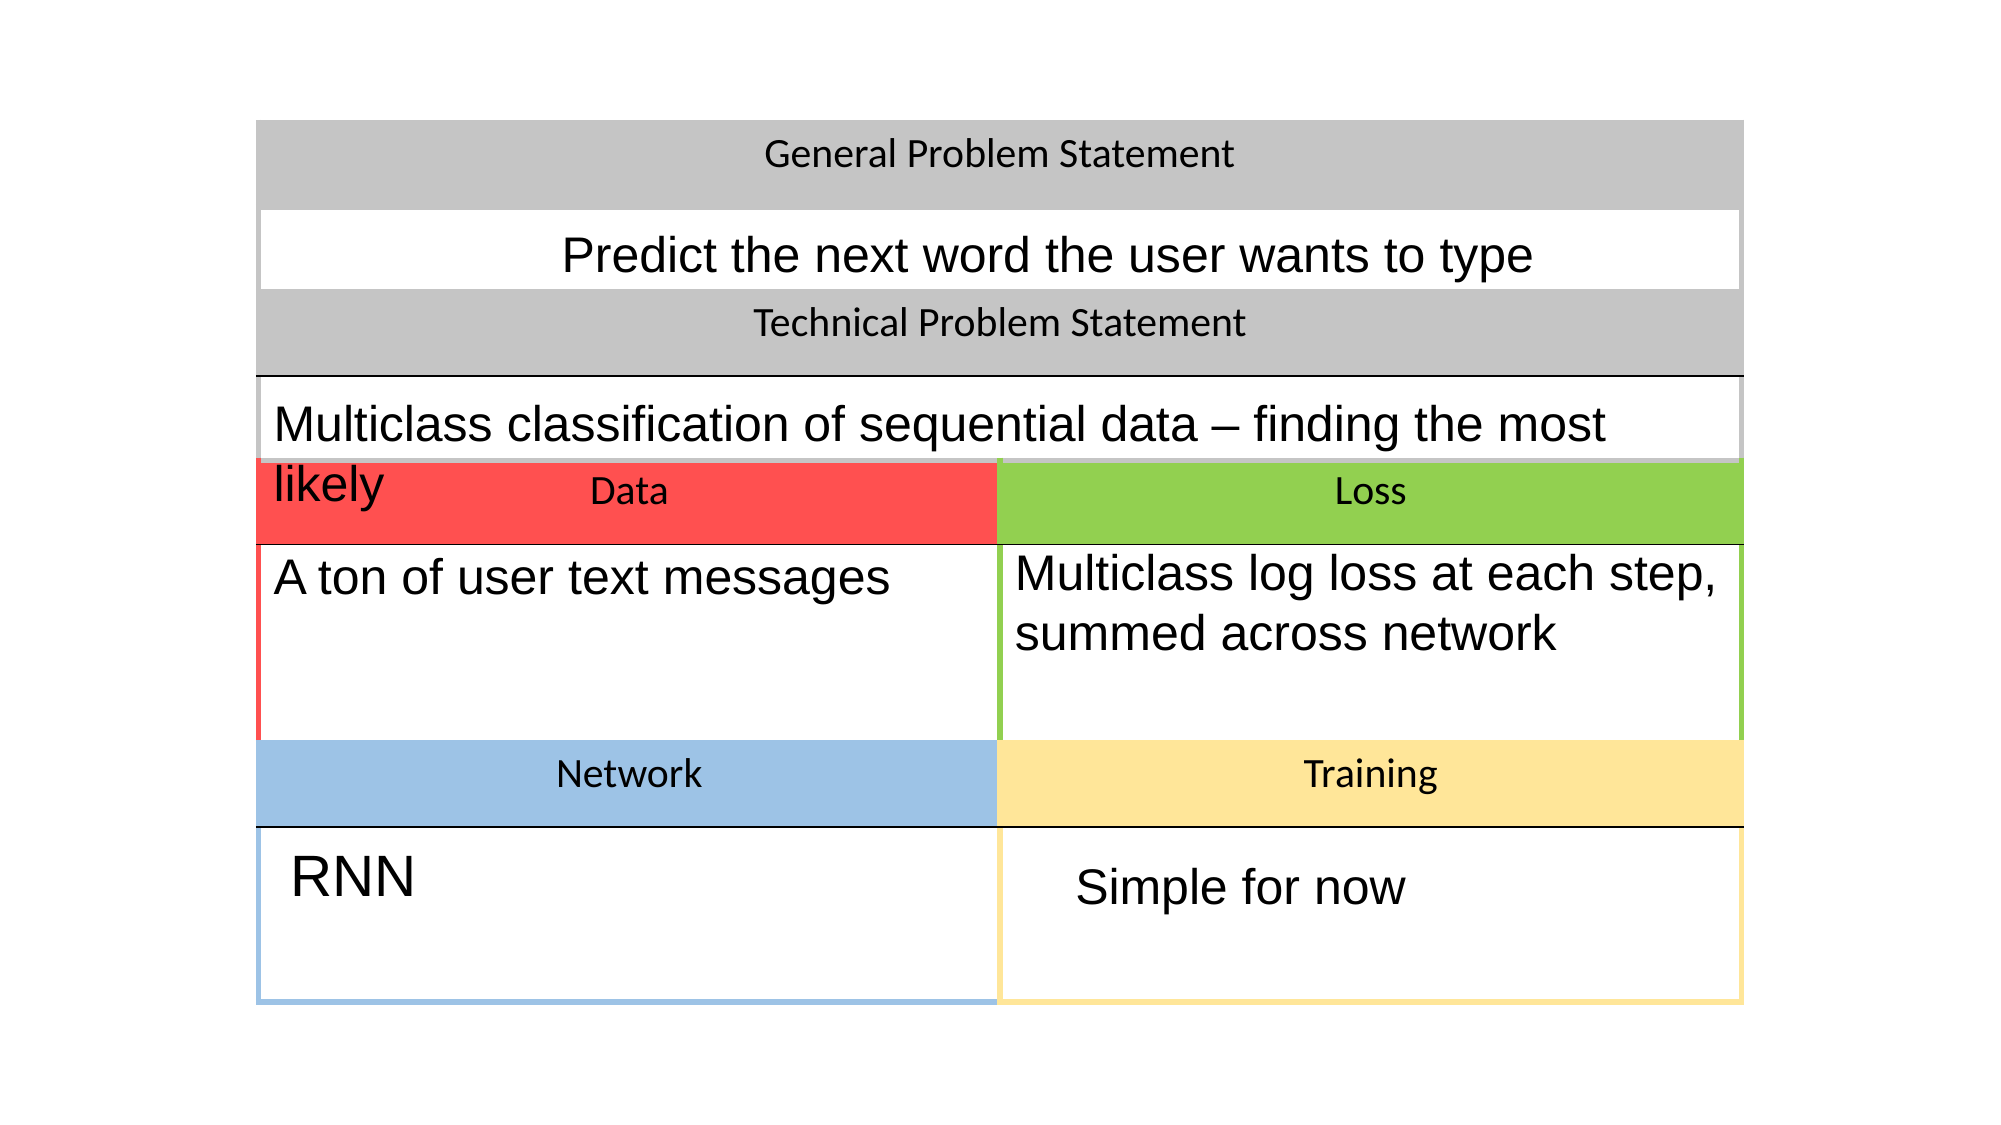

| General Problem Statement |  |
| --- | --- |
|  |  |
| Technical Problem Statement |  |
|  |  |
| Data | Loss |
|  |  |
| Network | Training |
|  |  |
Predict the next word the user wants to type
Multiclass classification of sequential data – finding the most likely
Multiclass log loss at each step, summed across network
A ton of user text messages
RNN
Simple for now